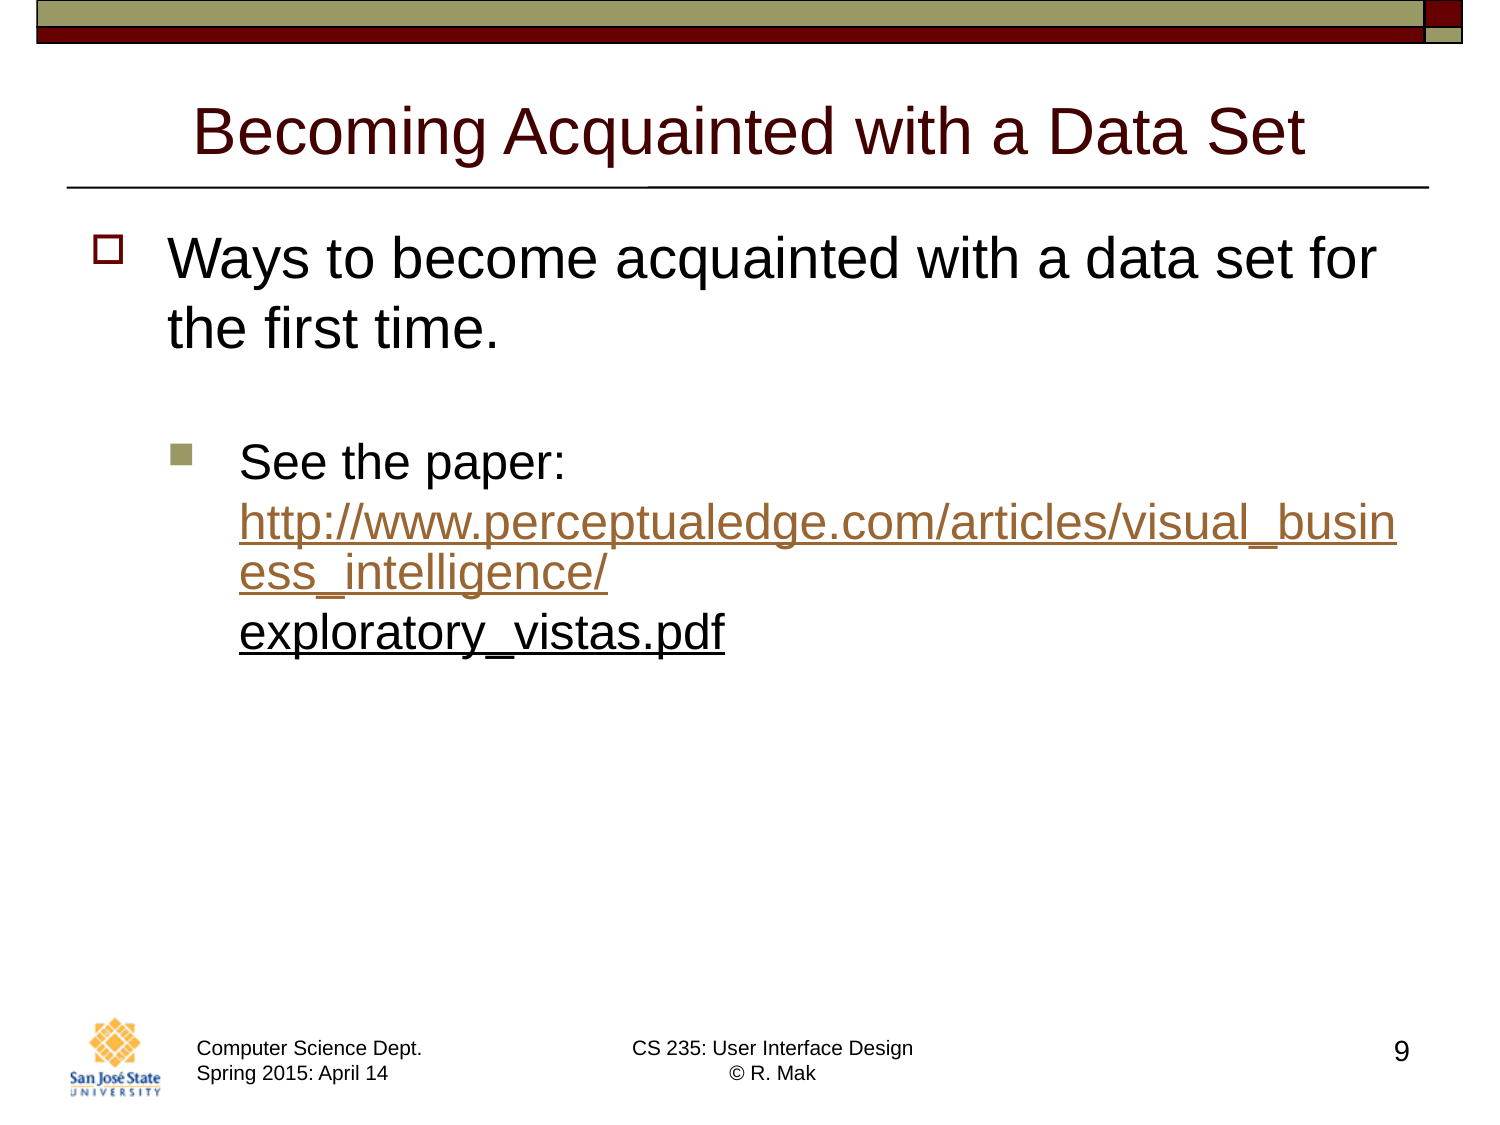

# Becoming Acquainted with a Data Set
Ways to become acquainted with a data set for the first time.

See the paper:
http://www.perceptualedge.com/articles/visual_business_intelligence/exploratory_vistas.pdf
9